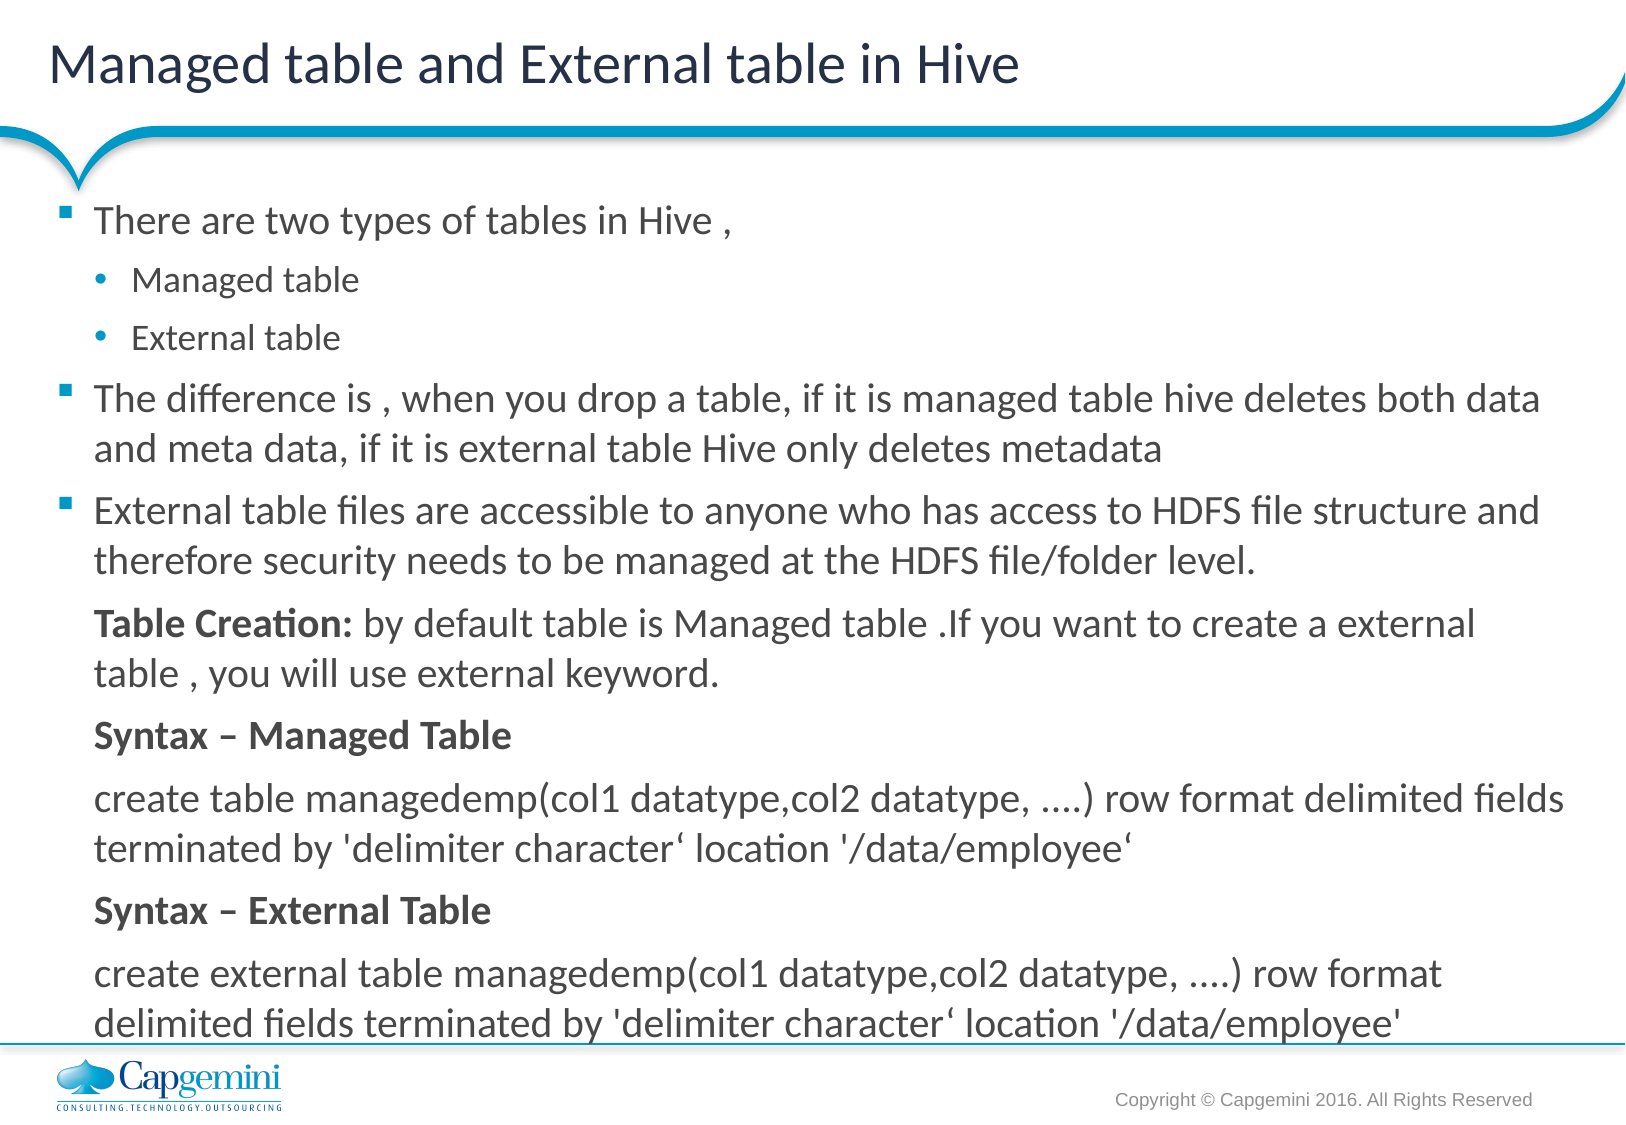

# Managed table and External table in Hive
There are two types of tables in Hive ,
Managed table
External table
The difference is , when you drop a table, if it is managed table hive deletes both data and meta data, if it is external table Hive only deletes metadata
External table files are accessible to anyone who has access to HDFS file structure and therefore security needs to be managed at the HDFS file/folder level.
    Table Creation: by default table is Managed table .If you want to create a external table , you will use external keyword.
    Syntax – Managed Table
    create table managedemp(col1 datatype,col2 datatype, ....) row format delimited fields terminated by 'delimiter character‘ location '/data/employee‘
    Syntax – External Table
    create external table managedemp(col1 datatype,col2 datatype, ....) row format   delimited fields terminated by 'delimiter character‘ location '/data/employee'